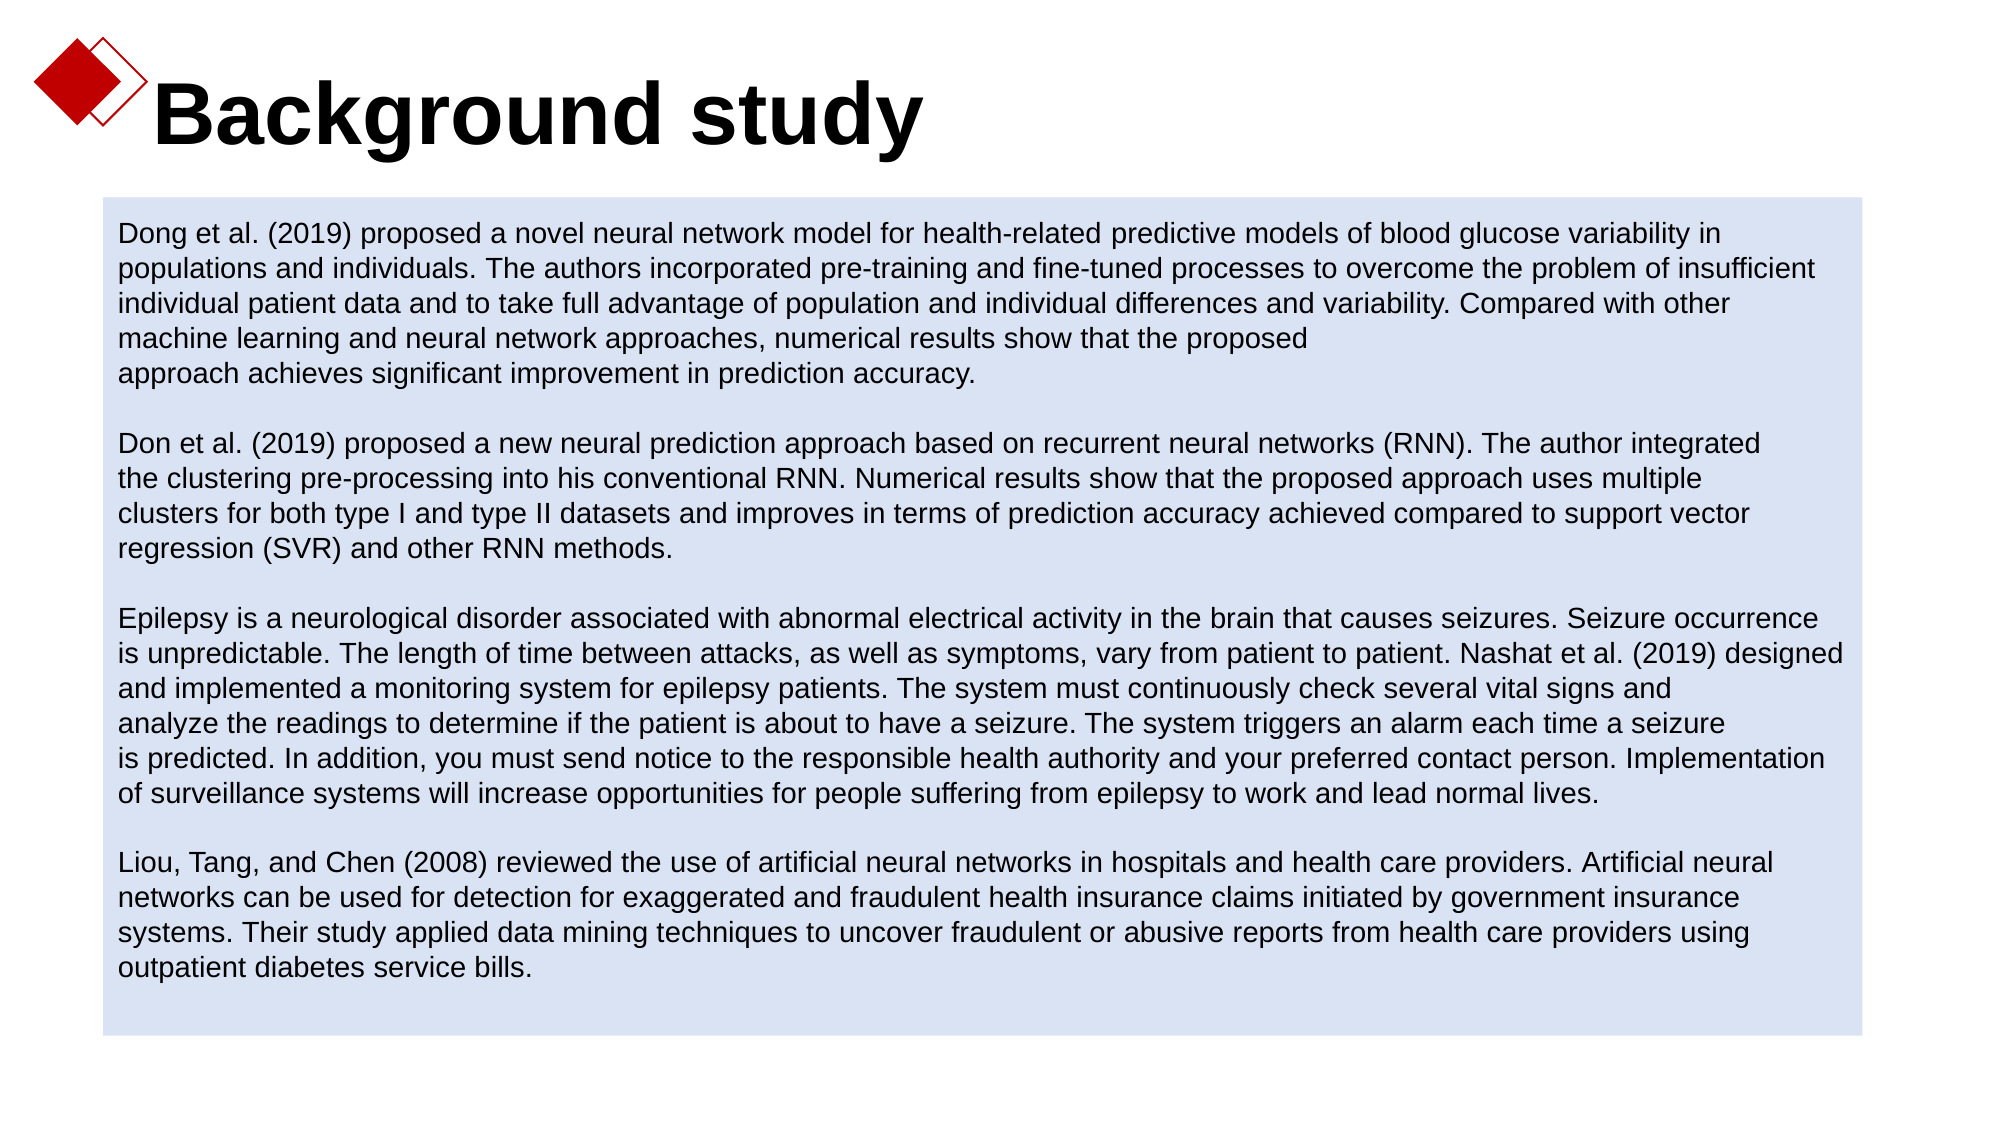

# Background study
Dong et al. (2019) proposed a novel neural network model for health-related predictive models of blood glucose variability in populations and individuals. The authors incorporated pre-training and fine-tuned processes to overcome the problem of insufficient individual patient data and to take full advantage of population and individual differences and variability. Compared with other machine learning and neural network approaches, numerical results show that the proposed approach achieves significant improvement in prediction accuracy.

Don et al. (2019) proposed a new neural prediction approach based on recurrent neural networks (RNN). The author integrated the clustering pre-processing into his conventional RNN. Numerical results show that the proposed approach uses multiple clusters for both type I and type II datasets and improves in terms of prediction accuracy achieved compared to support vector regression (SVR) and other RNN methods.
Epilepsy is a neurological disorder associated with abnormal electrical activity in the brain that causes seizures. Seizure occurrence is unpredictable. The length of time between attacks, as well as symptoms, vary from patient to patient. Nashat et al. (2019) designed and implemented a monitoring system for epilepsy patients. The system must continuously check several vital signs and analyze the readings to determine if the patient is about to have a seizure. The system triggers an alarm each time a seizure is predicted. In addition, you must send notice to the responsible health authority and your preferred contact person. Implementation of surveillance systems will increase opportunities for people suffering from epilepsy to work and lead normal lives.

Liou, Tang, and Chen (2008) reviewed the use of artificial neural networks in hospitals and health care providers. Artificial neural networks can be used for detection for exaggerated and fraudulent health insurance claims initiated by government insurance systems. Their study applied data mining techniques to uncover fraudulent or abusive reports from health care providers using outpatient diabetes service bills.